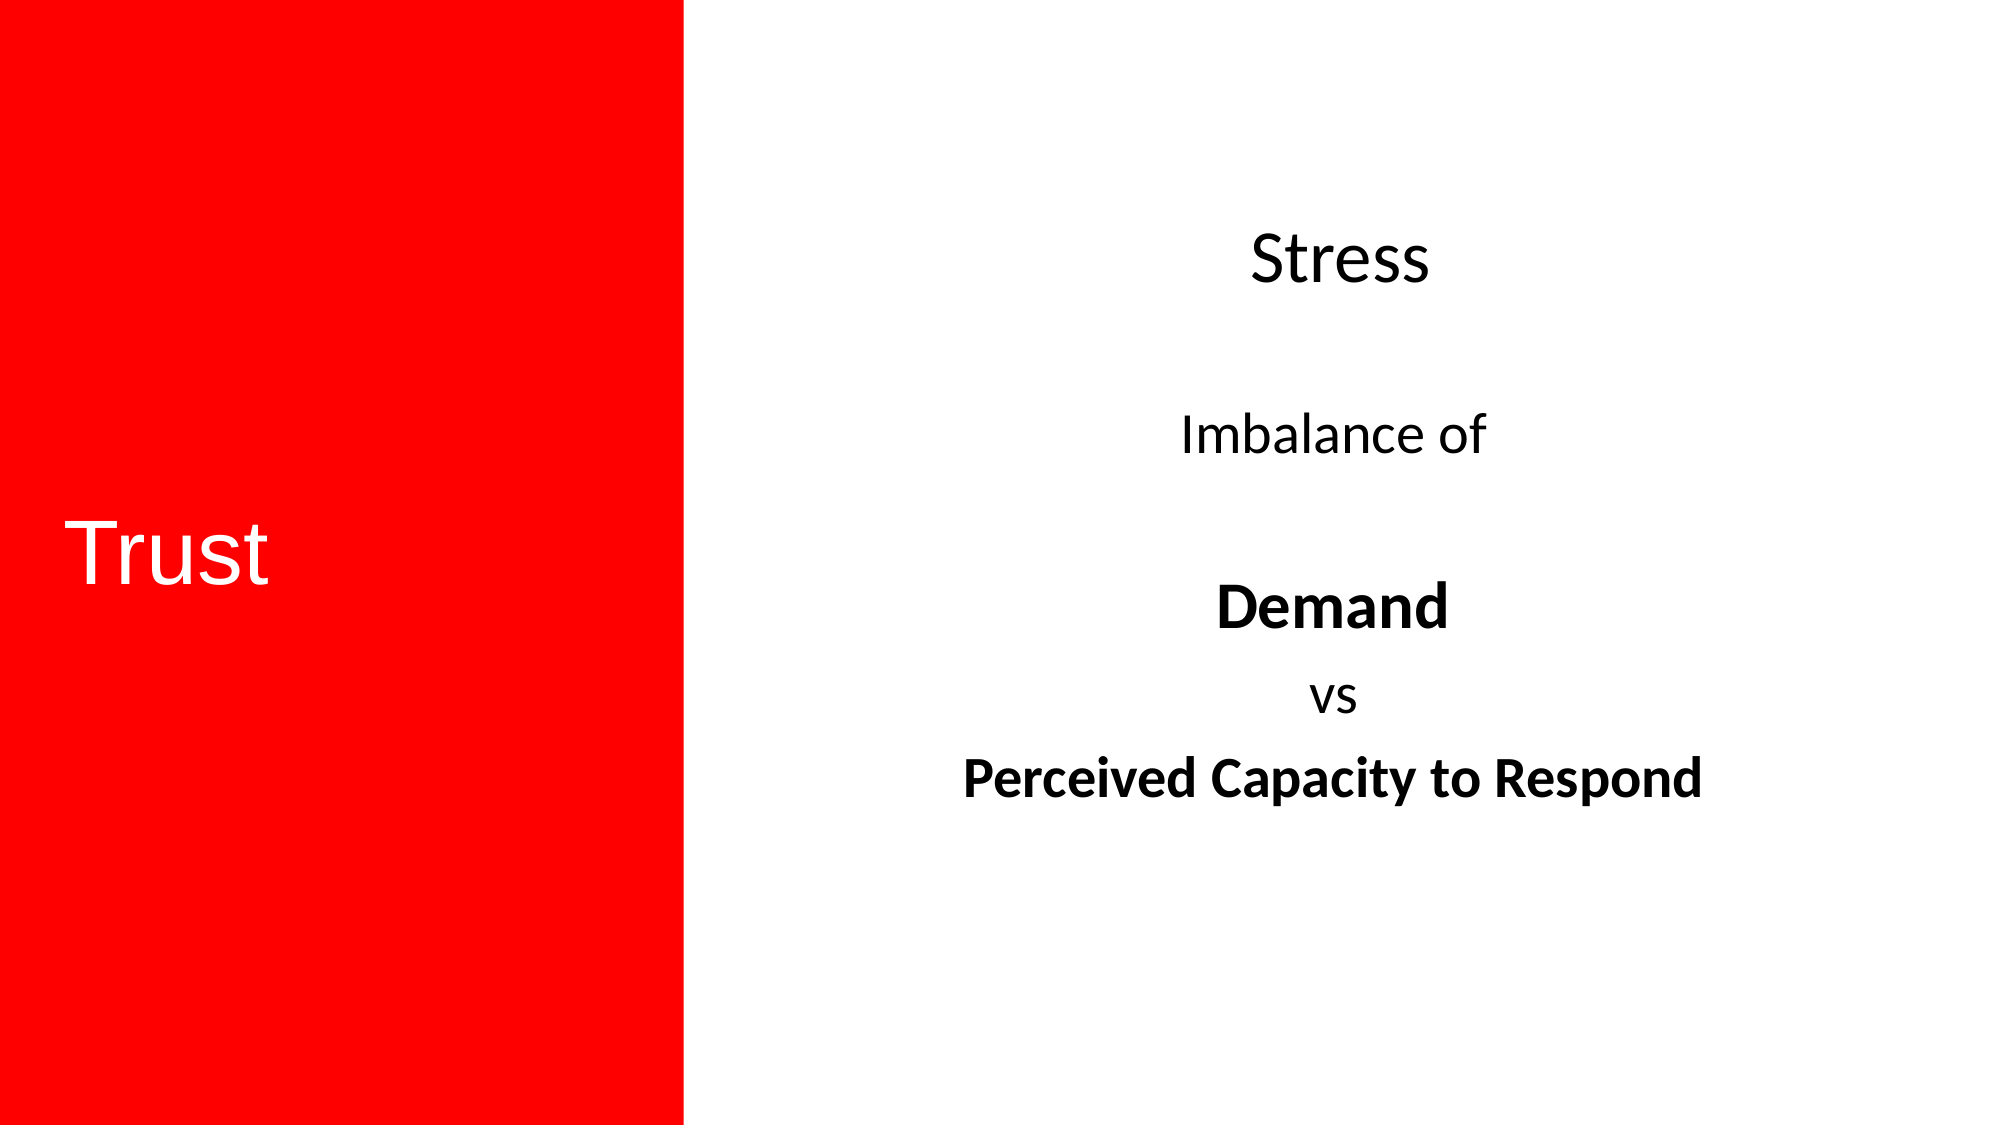

# Trust
Stress

Imbalance of

Demand
vs
Perceived Capacity to Respond